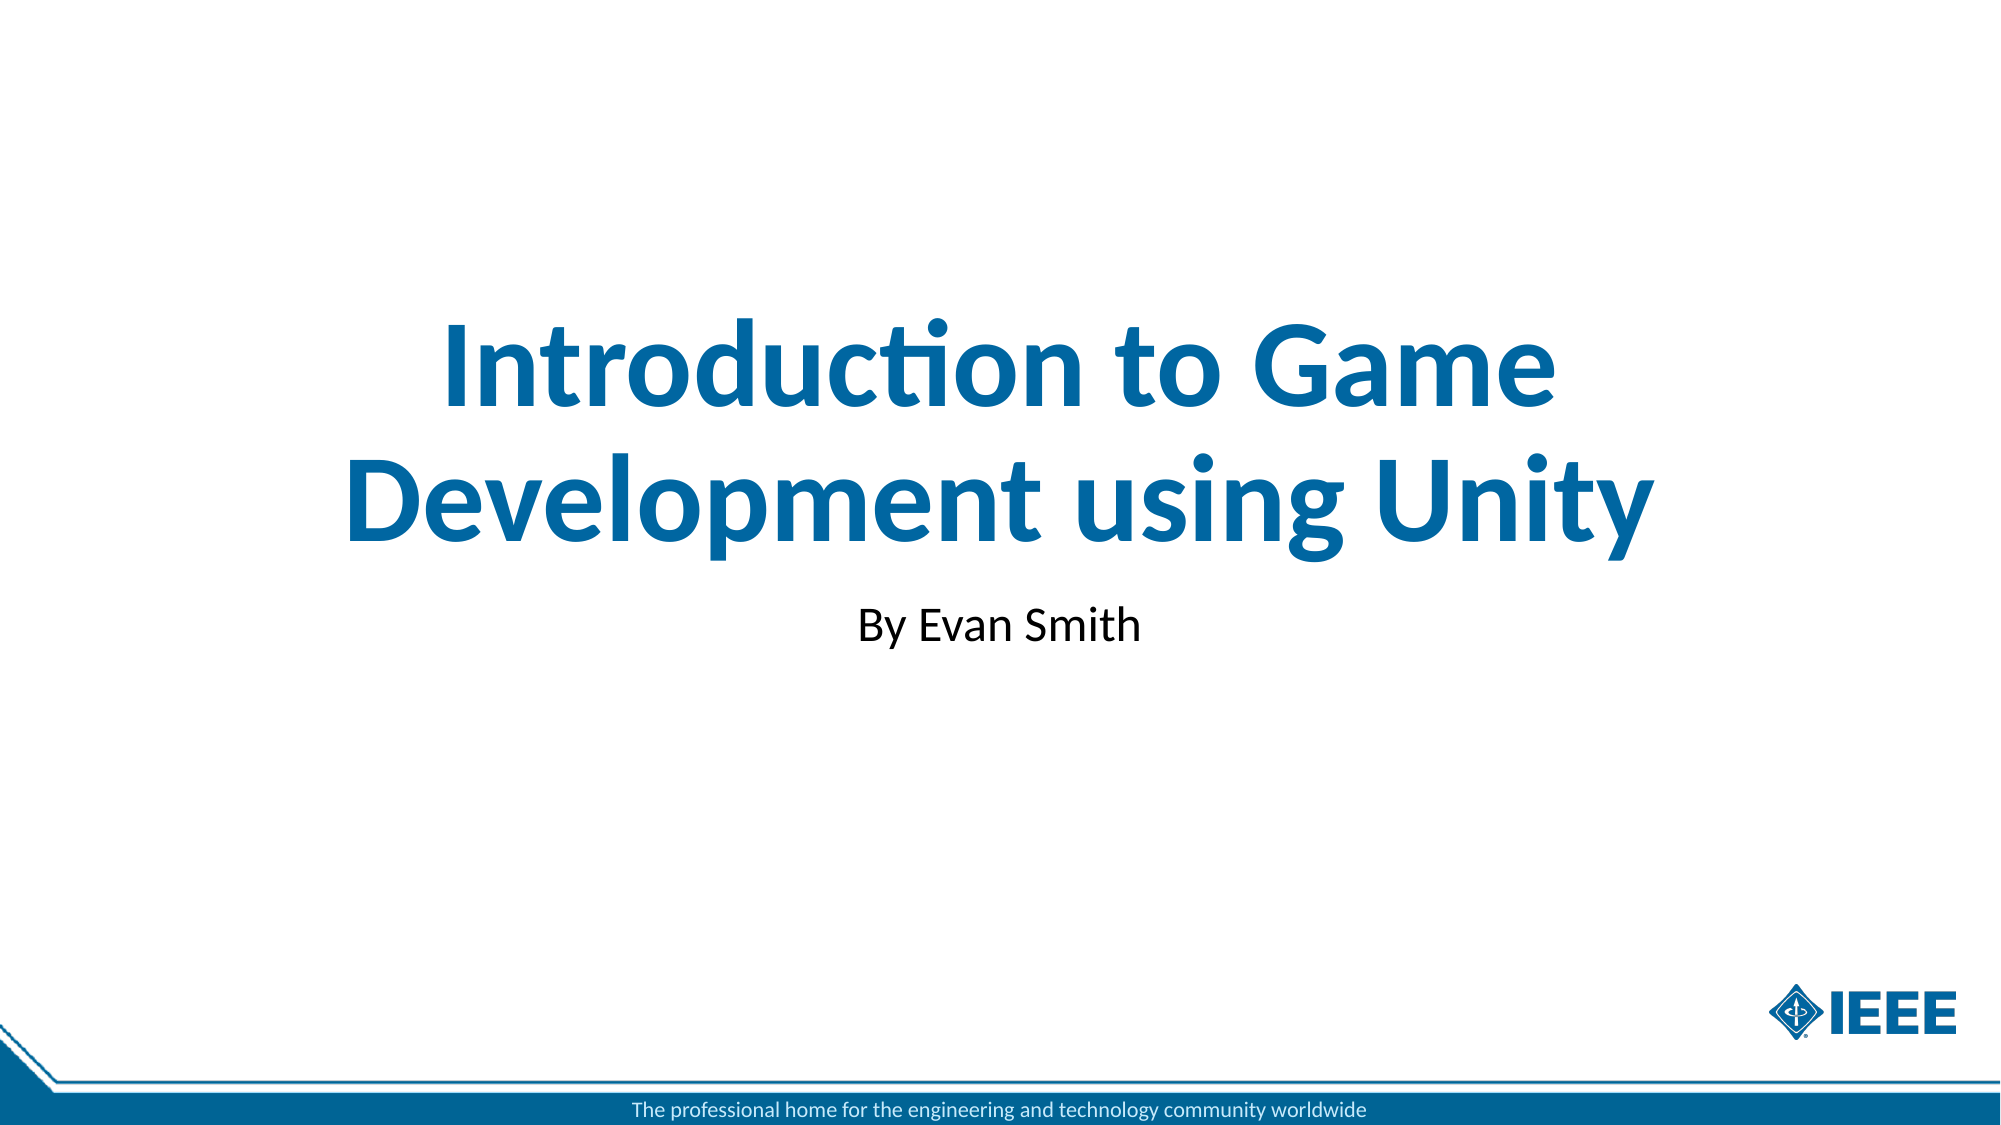

# Introduction to Game Development using Unity
By Evan Smith